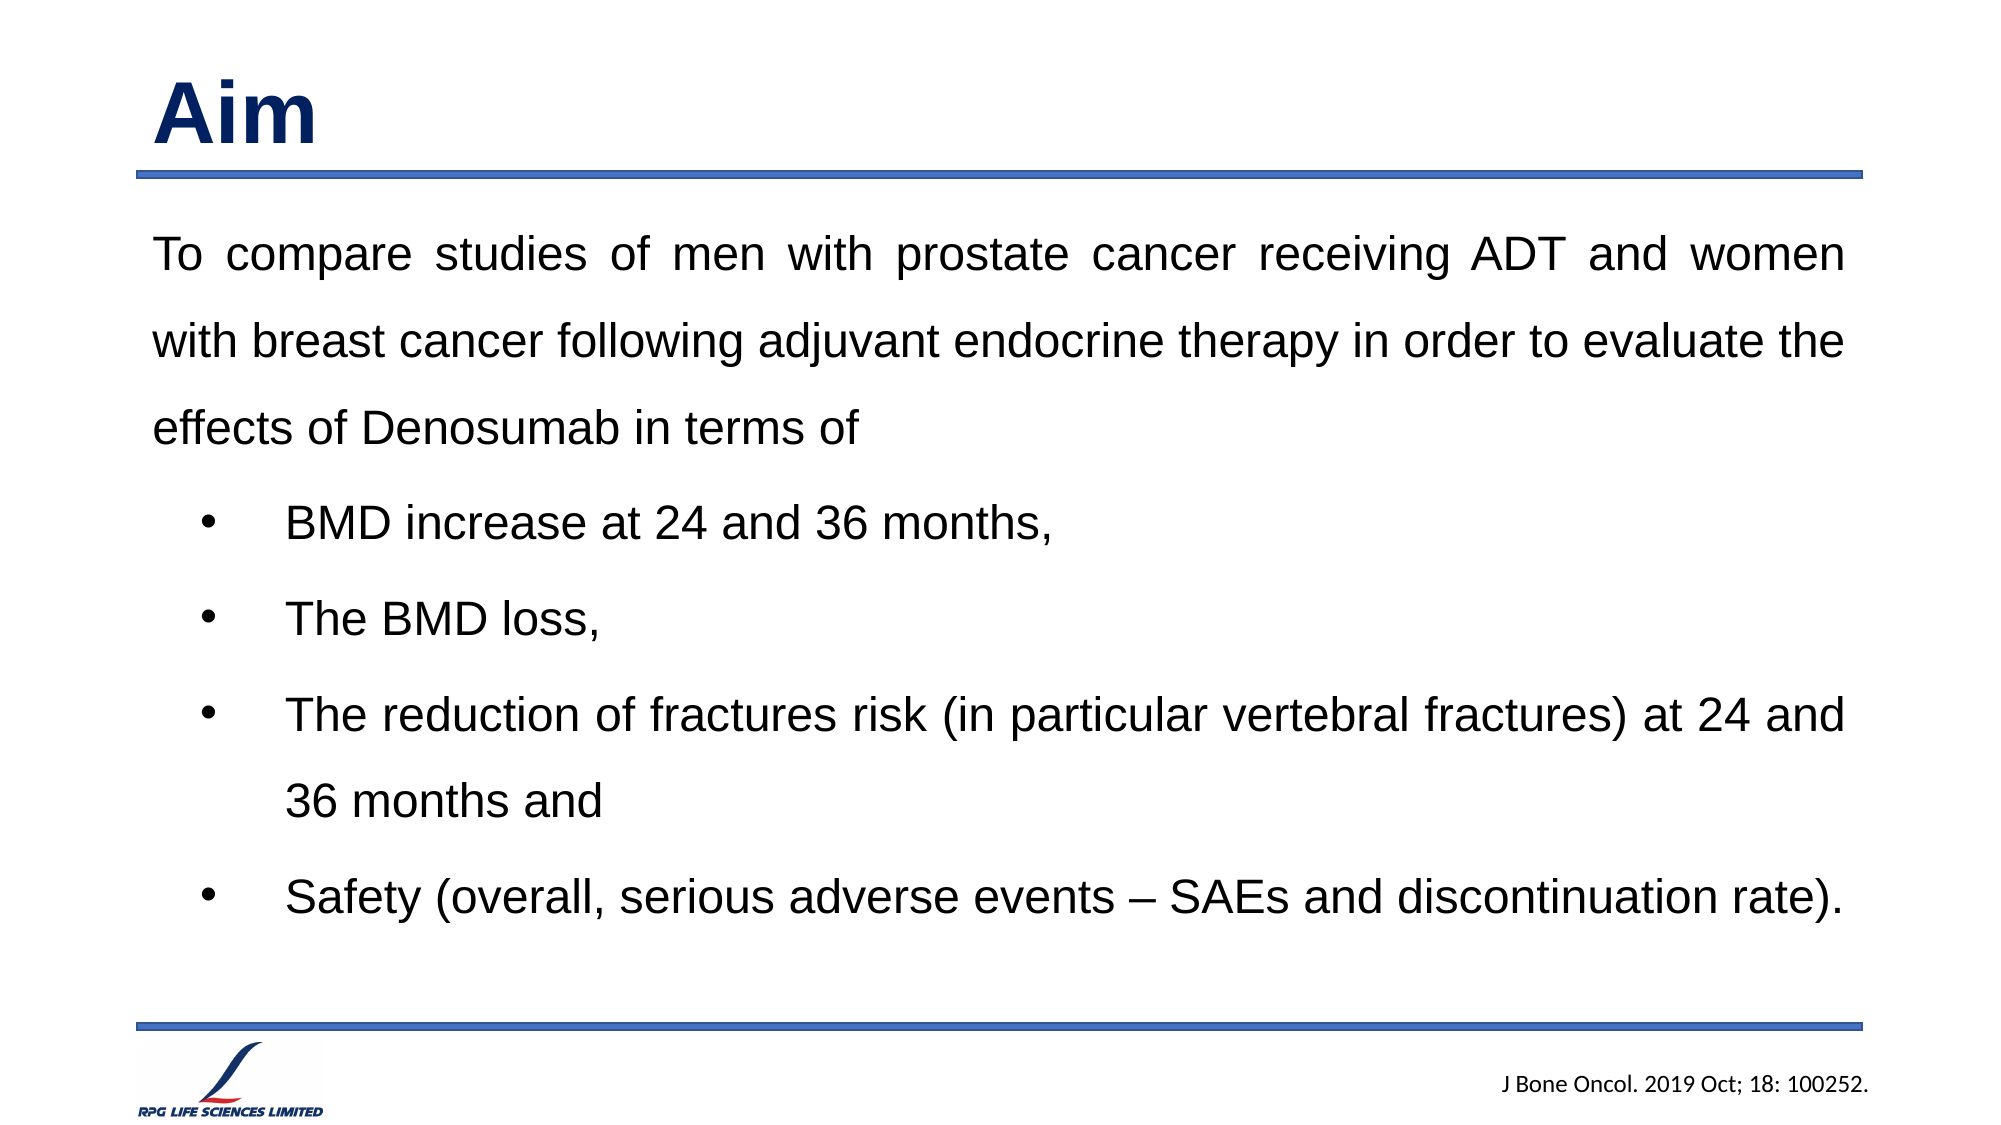

# Aim
To compare studies of men with prostate cancer receiving ADT and women with breast cancer following adjuvant endocrine therapy in order to evaluate the effects of Denosumab in terms of
BMD increase at 24 and 36 months,
The BMD loss,
The reduction of fractures risk (in particular vertebral fractures) at 24 and 36 months and
Safety (overall, serious adverse events – SAEs and discontinuation rate).
J Bone Oncol. 2019 Oct; 18: 100252.